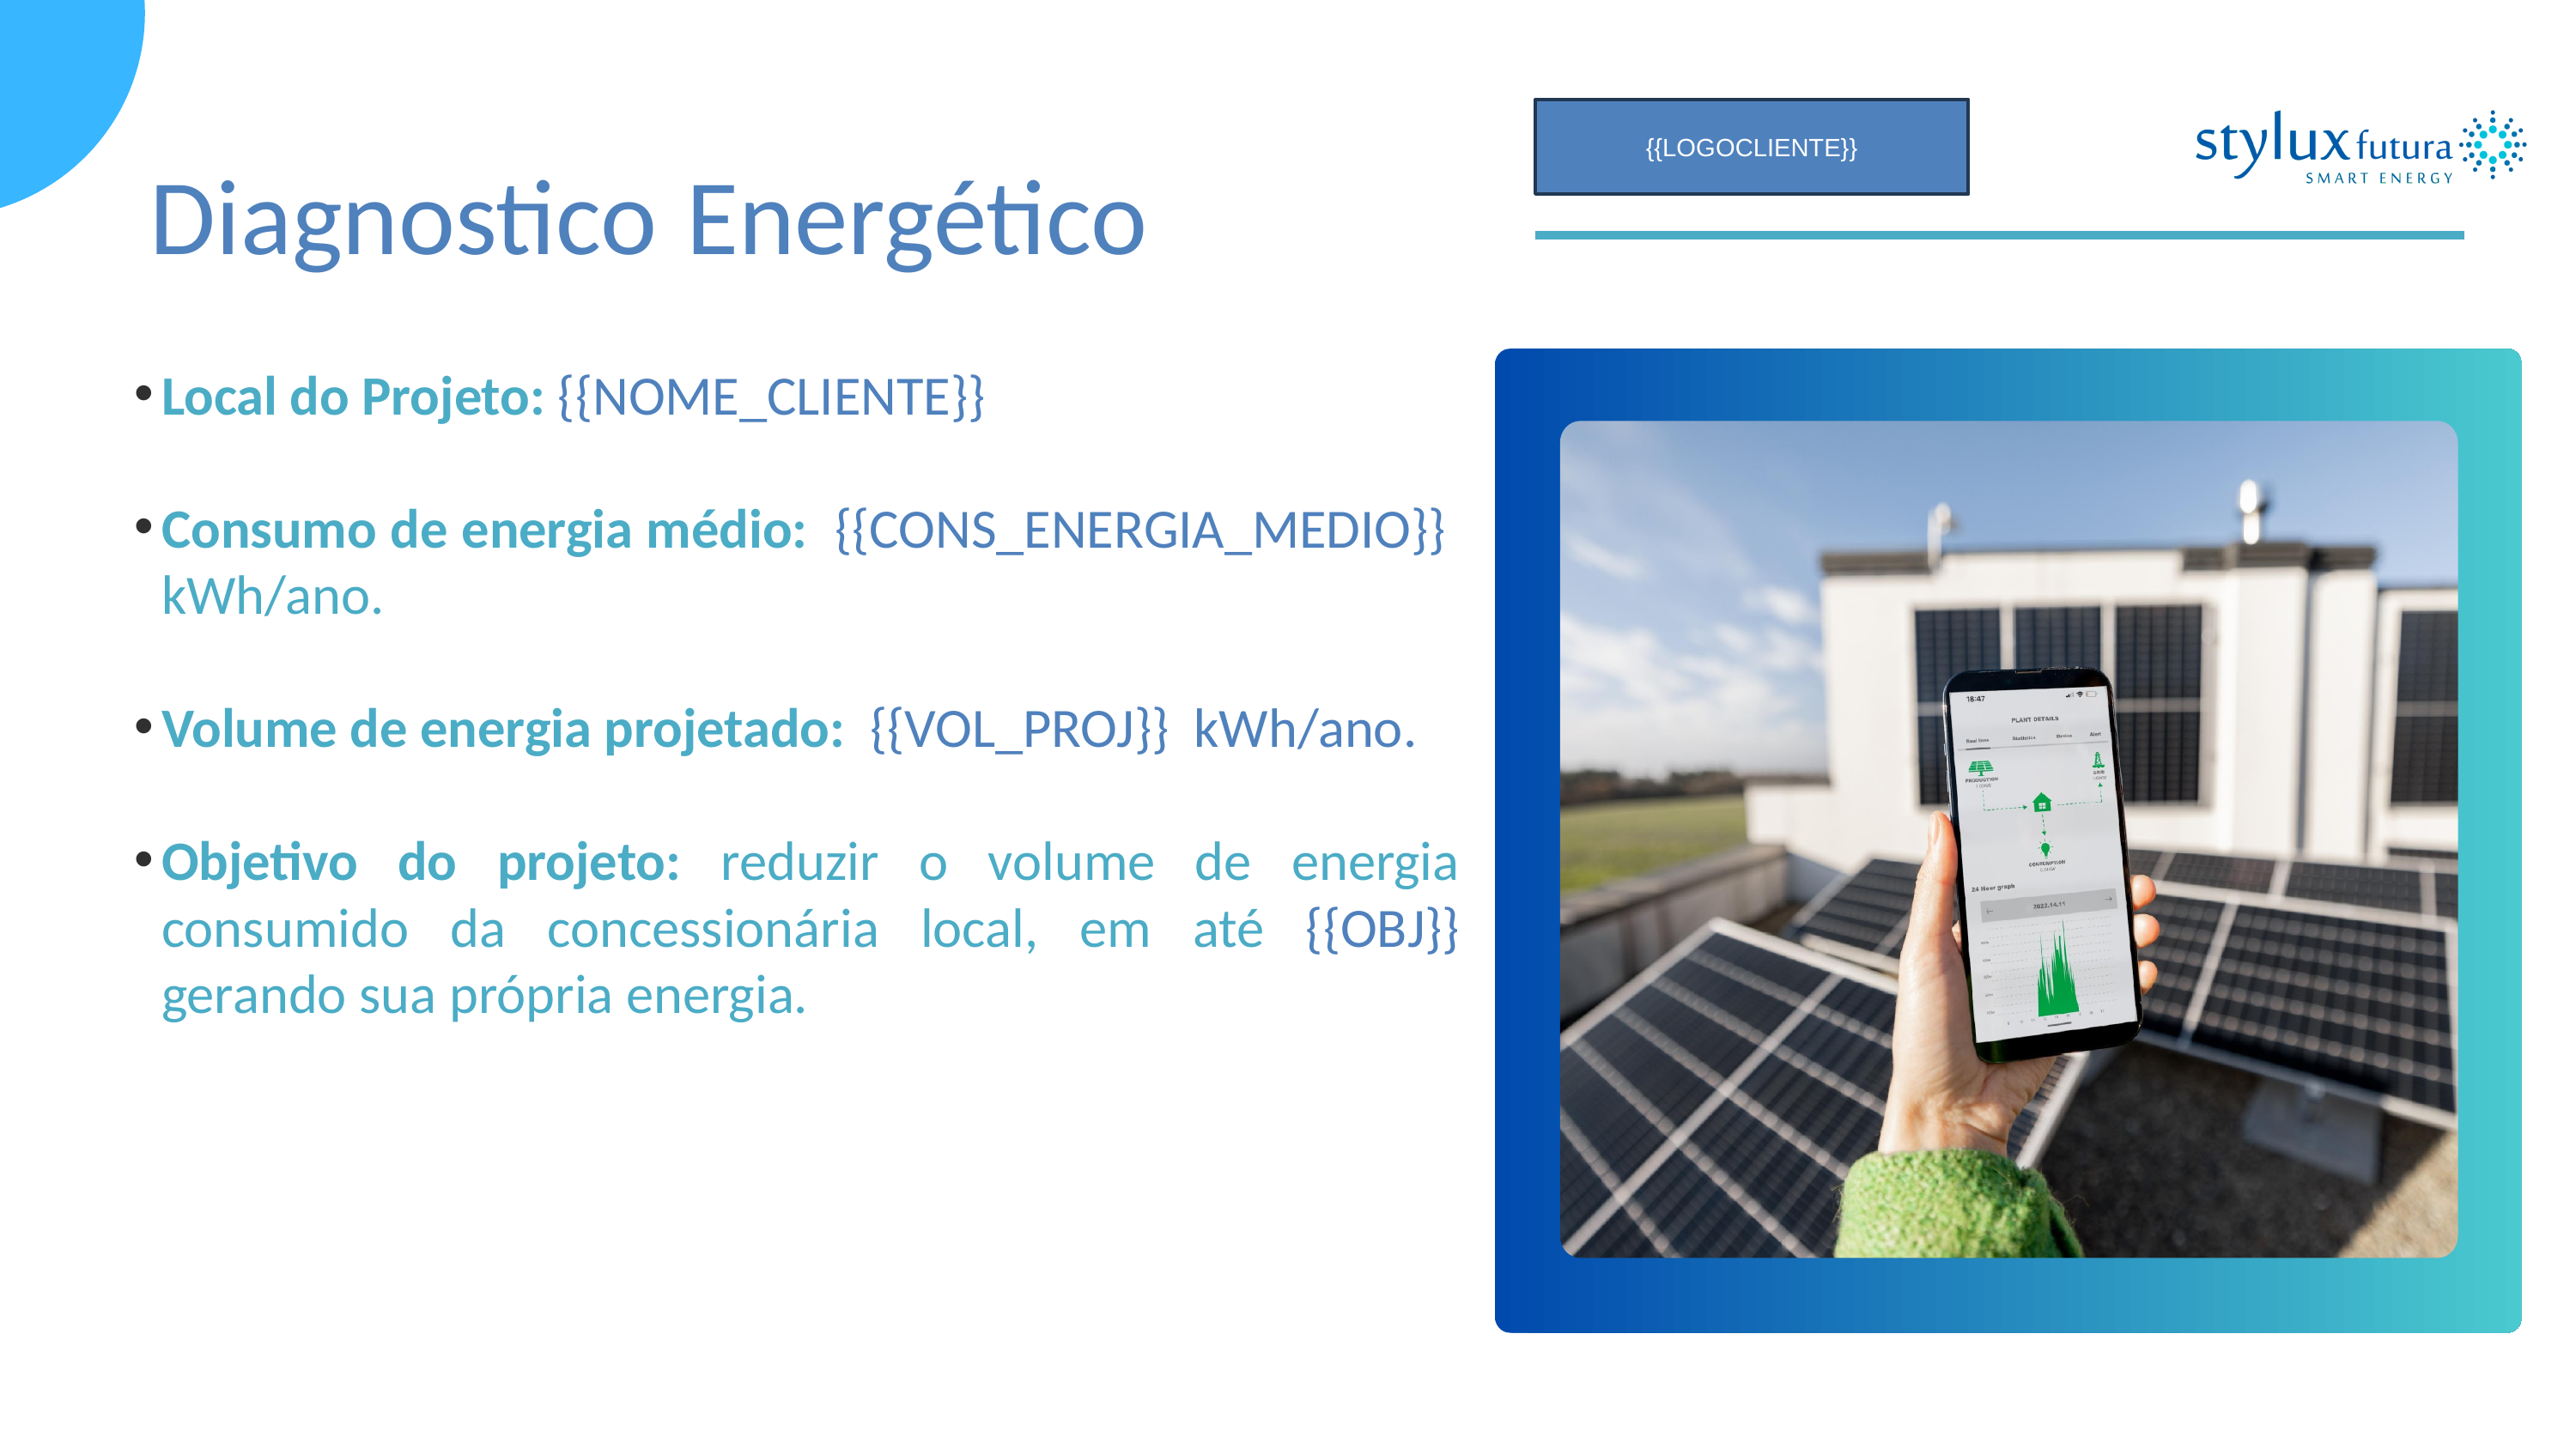

{{LOGOCLIENTE}}

Diagnostico Energético

Local do Projeto: {{NOME_CLIENTE}}

Consumo de energia médio:  {{CONS_ENERGIA_MEDIO}}  kWh/ano.

Volume de energia projetado:  {{VOL_PROJ}}  kWh/ano.

Objetivo do projeto: reduzir o volume de energia consumido da concessionária local, em até {{OBJ}} gerando sua própria energia.